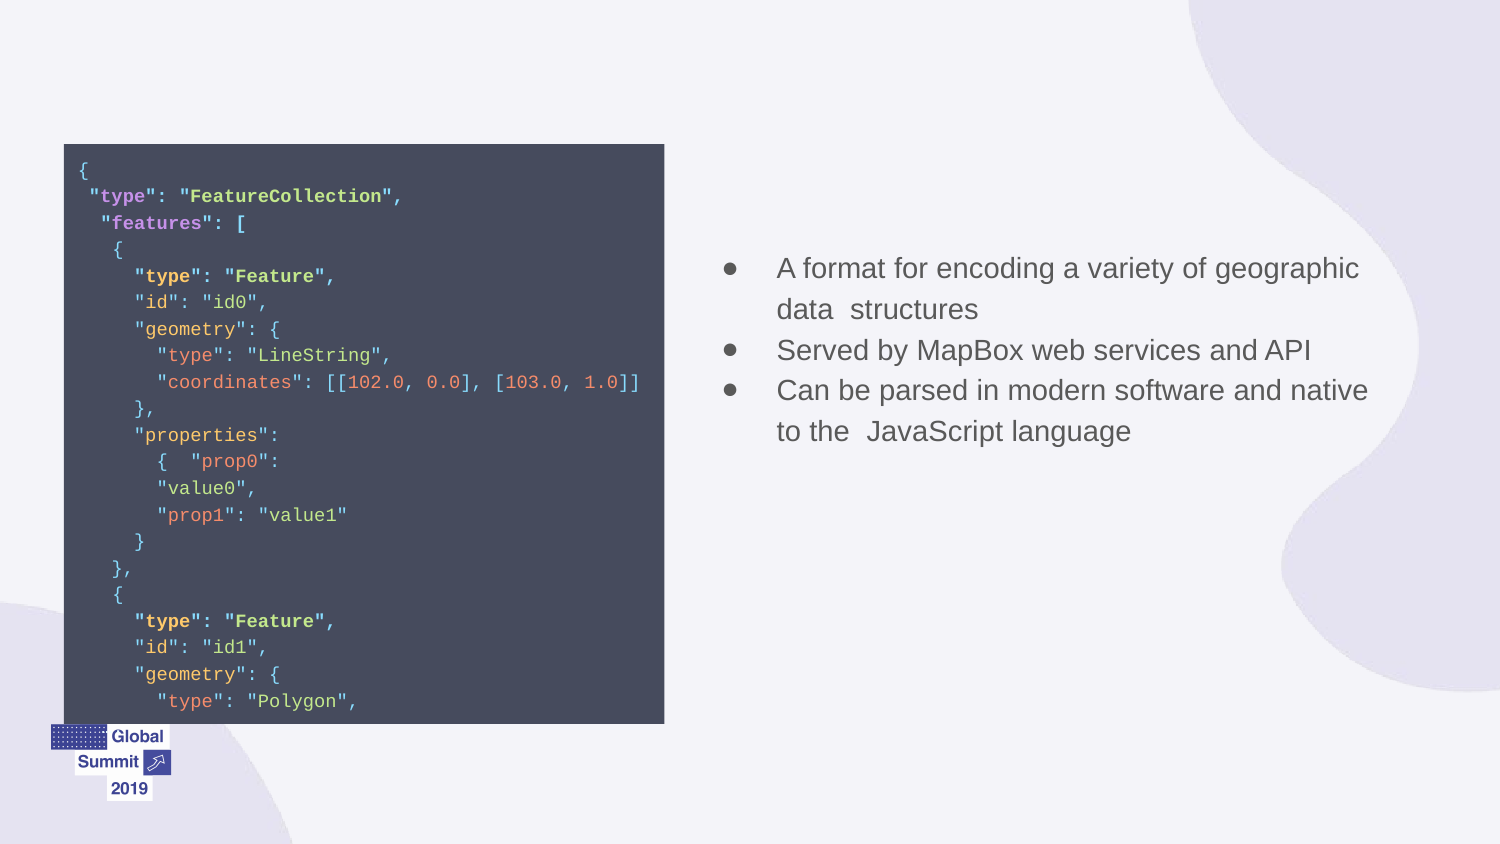

{
"type": "FeatureCollection",  "features": [
{
"type": "Feature",
"id": "id0",  "geometry": {
"type": "LineString",
"coordinates": [[102.0, 0.0], [103.0, 1.0]]
},
"properties": {  "prop0": "value0",
"prop1": "value1"
}
},
{
"type": "Feature",
"id": "id1",  "geometry": {
"type": "Polygon",
….
A format for encoding a variety of geographic data  structures
Served by MapBox web services and API
Can be parsed in modern software and native to the  JavaScript language
# GeoJSON